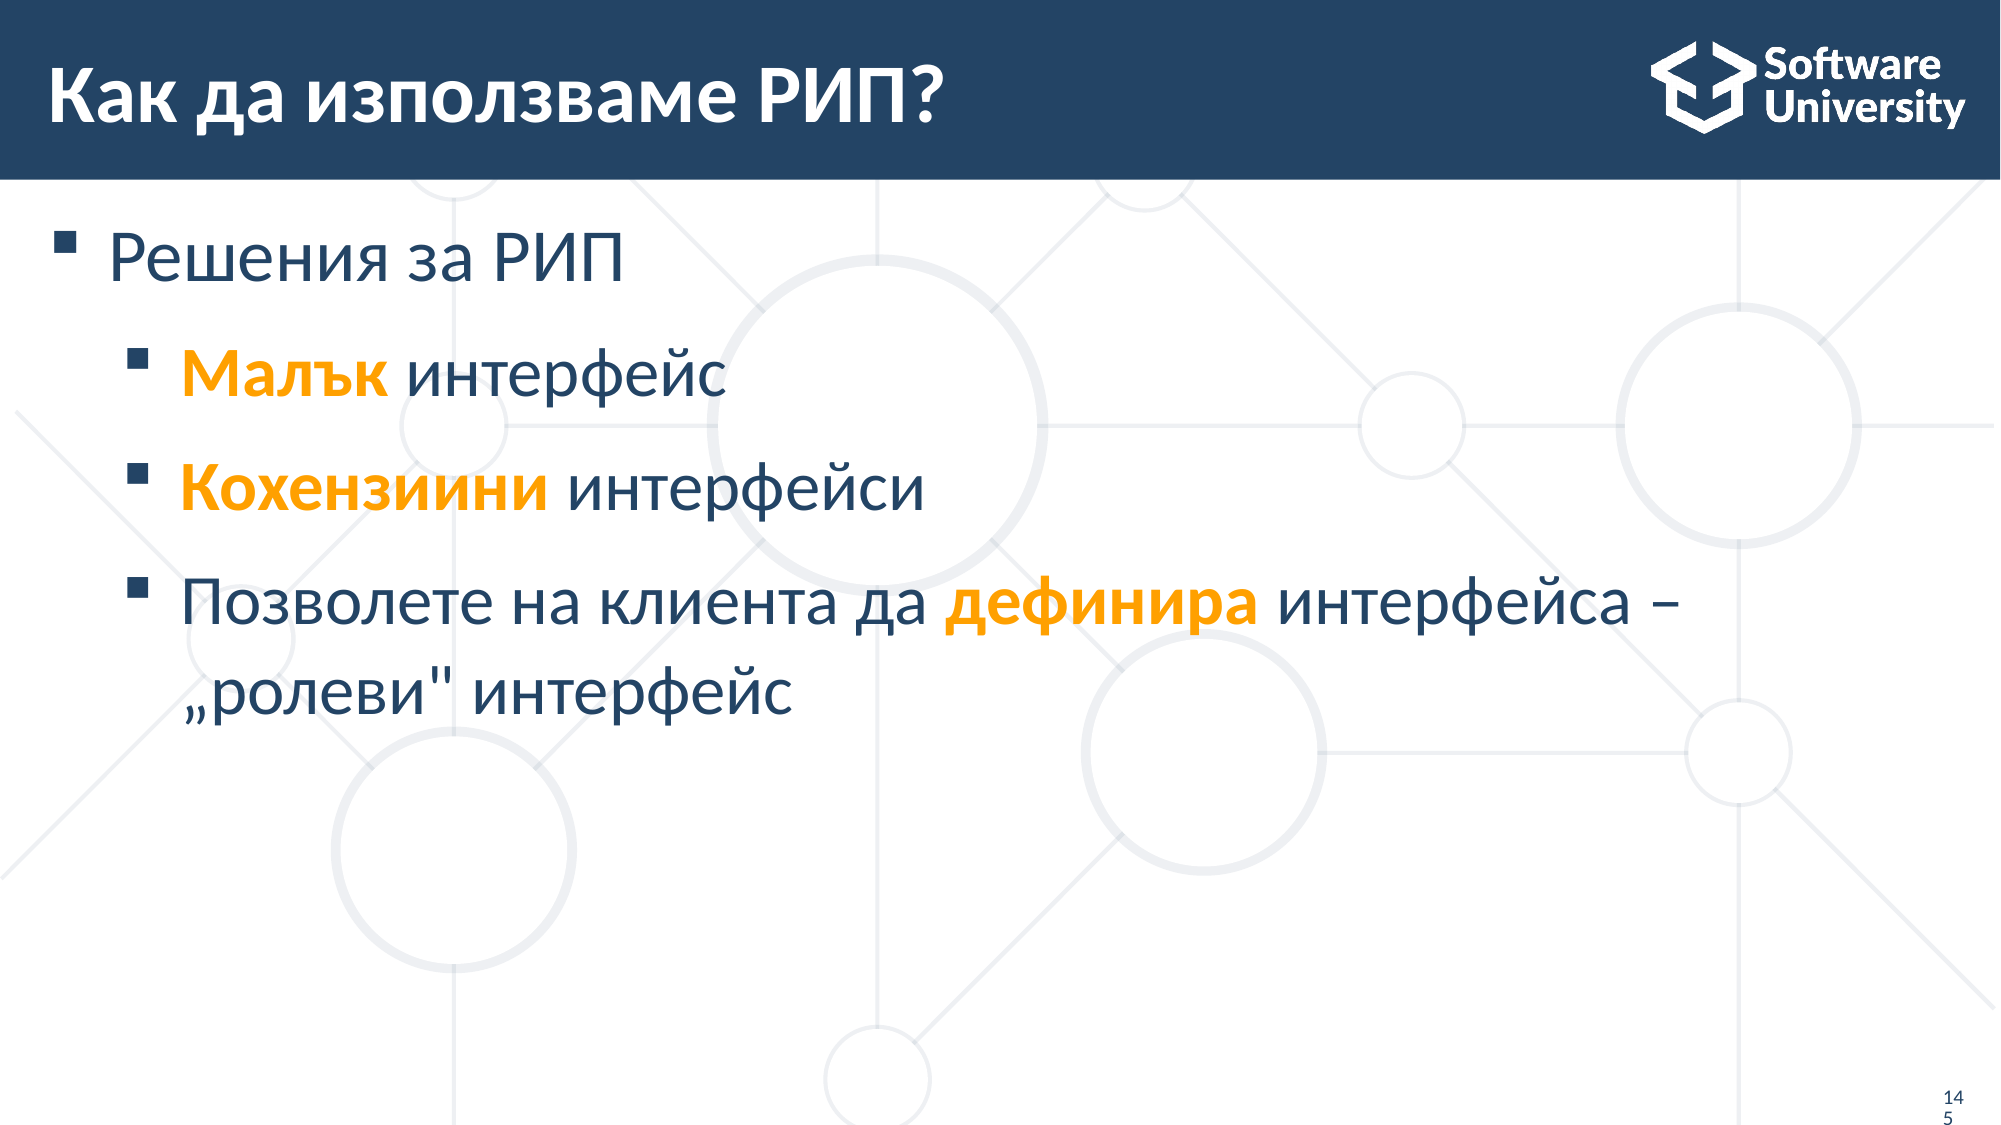

# Как да използваме РИП?
Решения за РИП
Малък интерфейс
Кохензиини интерфейси
Позволете на клиента да дефинира интерфейса – „ролеви" интерфейс
145